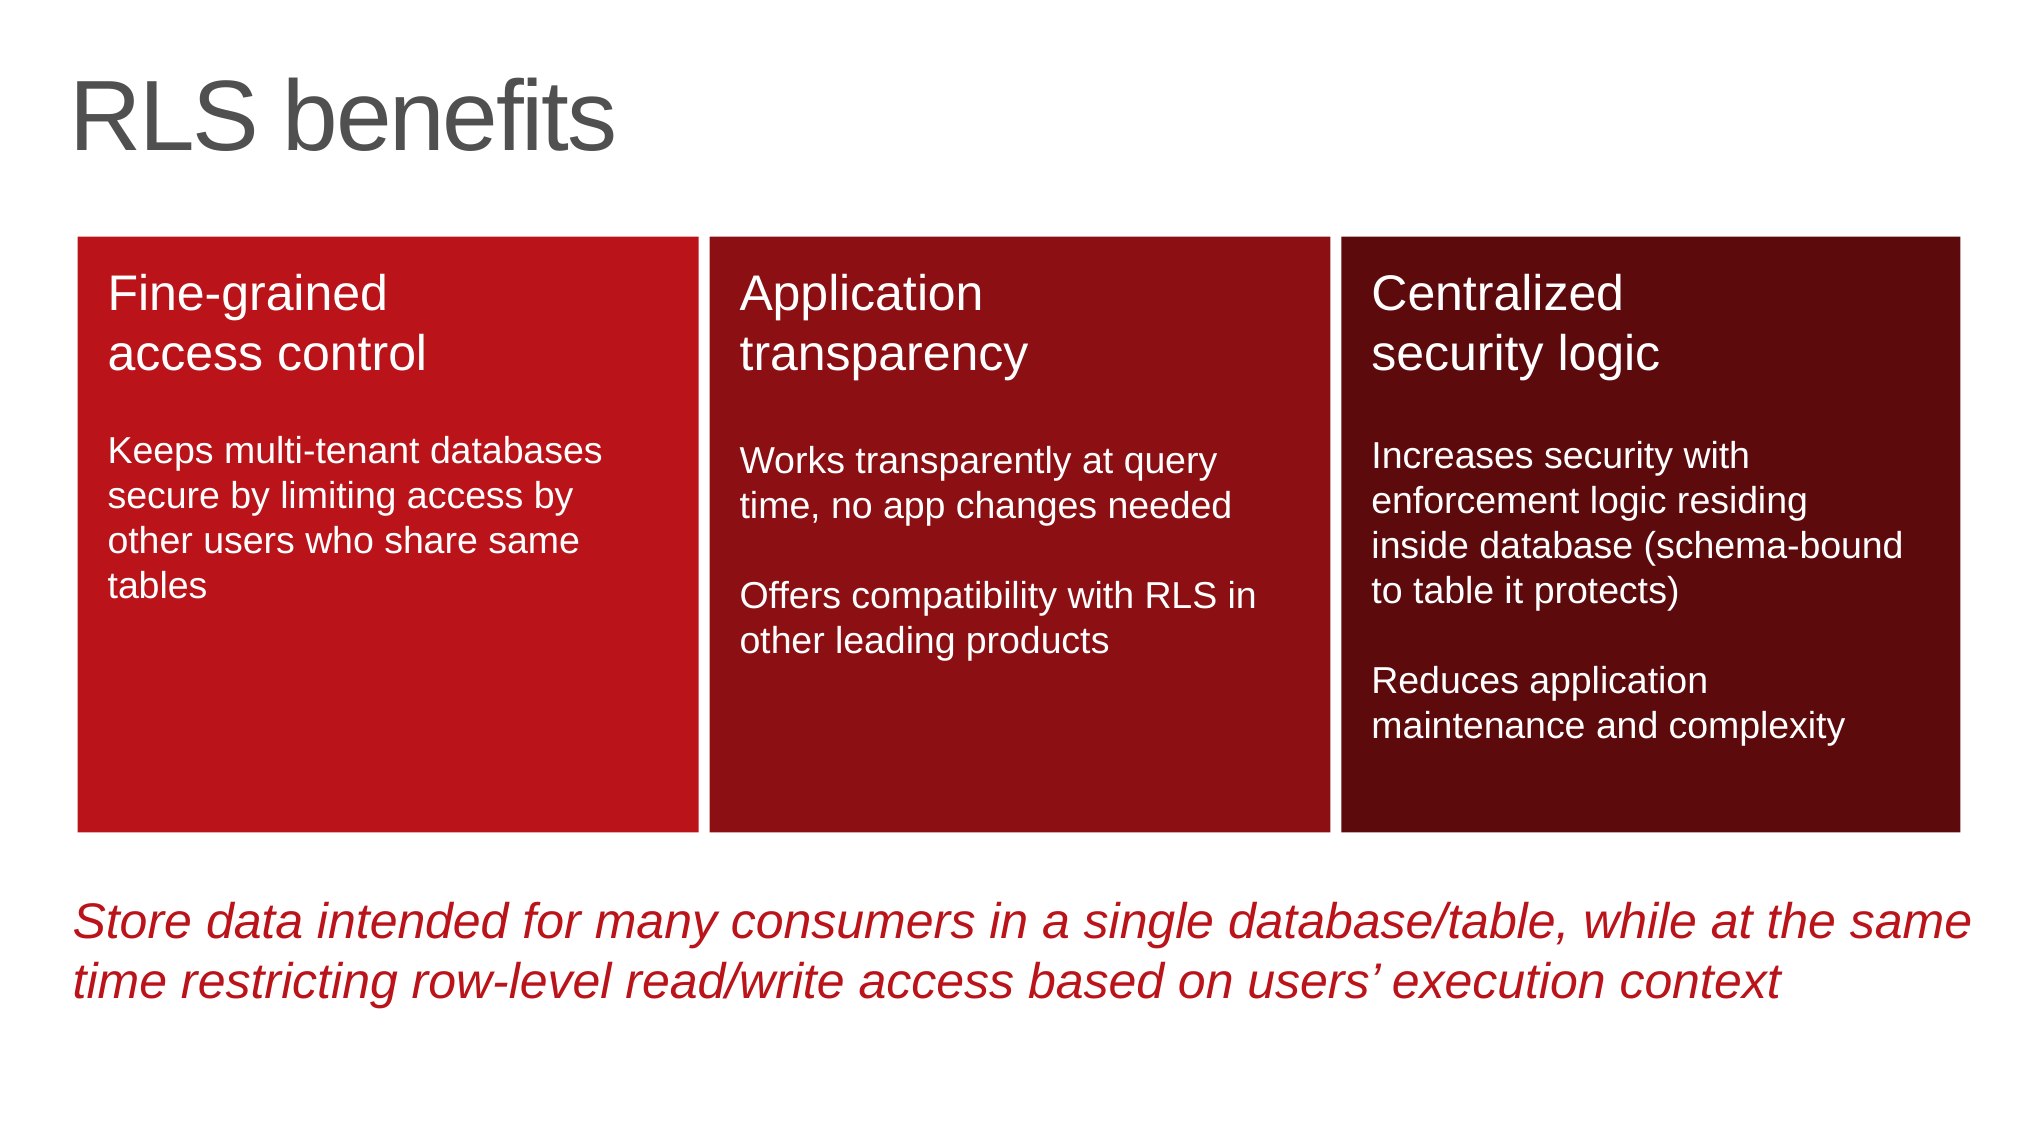

RLS benefits
RLS benefits
Fine-grained
access control

Keeps multi-tenant databases secure by limiting access by other users who share same tables
Centralized
security logic

Increases security with enforcement logic residing inside database (schema-bound to table it protects)

Reduces application maintenance and complexity
Application transparency

Works transparently at query time, no app changes needed
Offers compatibility with RLS in other leading products
Store data intended for many consumers in a single database/table, while at the same time restricting row-level read/write access based on users’ execution context